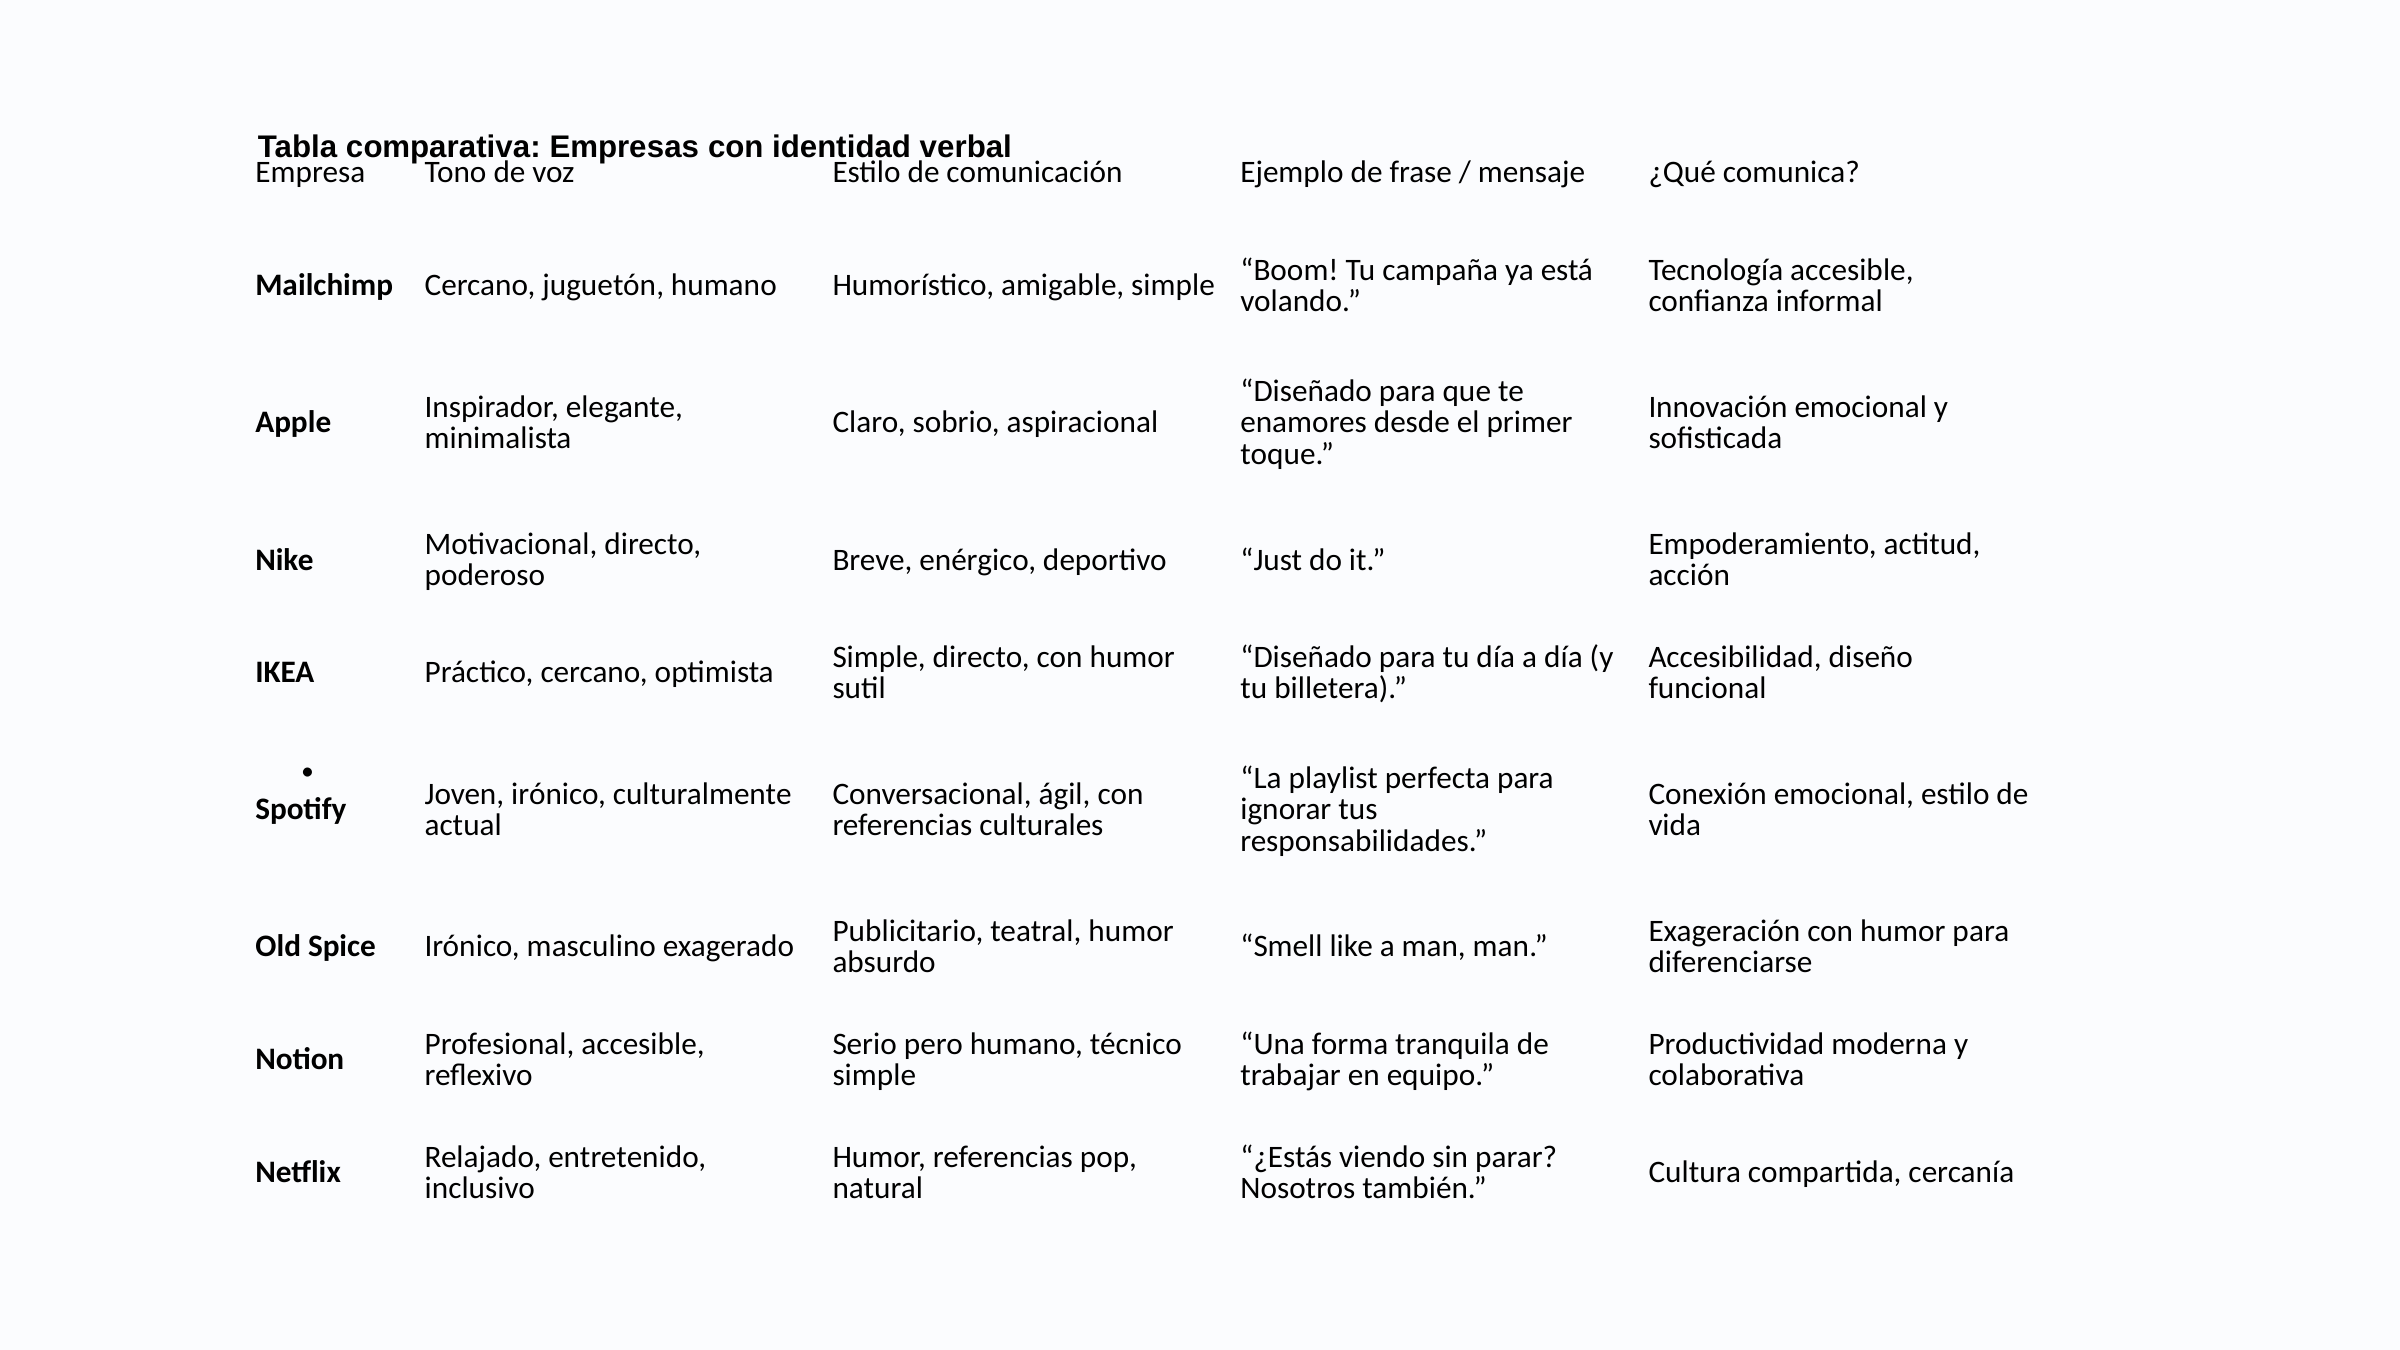

Tabla comparativa: Empresas con identidad verbal

| Empresa | Tono de voz | Estilo de comunicación | Ejemplo de frase / mensaje | ¿Qué comunica? |
| --- | --- | --- | --- | --- |
| Mailchimp | Cercano, juguetón, humano | Humorístico, amigable, simple | “Boom! Tu campaña ya está volando.” | Tecnología accesible, confianza informal |
| Apple | Inspirador, elegante, minimalista | Claro, sobrio, aspiracional | “Diseñado para que te enamores desde el primer toque.” | Innovación emocional y sofisticada |
| Nike | Motivacional, directo, poderoso | Breve, enérgico, deportivo | “Just do it.” | Empoderamiento, actitud, acción |
| IKEA | Práctico, cercano, optimista | Simple, directo, con humor sutil | “Diseñado para tu día a día (y tu billetera).” | Accesibilidad, diseño funcional |
| Spotify | Joven, irónico, culturalmente actual | Conversacional, ágil, con referencias culturales | “La playlist perfecta para ignorar tus responsabilidades.” | Conexión emocional, estilo de vida |
| Old Spice | Irónico, masculino exagerado | Publicitario, teatral, humor absurdo | “Smell like a man, man.” | Exageración con humor para diferenciarse |
| Notion | Profesional, accesible, reflexivo | Serio pero humano, técnico simple | “Una forma tranquila de trabajar en equipo.” | Productividad moderna y colaborativa |
| Netflix | Relajado, entretenido, inclusivo | Humor, referencias pop, natural | “¿Estás viendo sin parar? Nosotros también.” | Cultura compartida, cercanía |

.